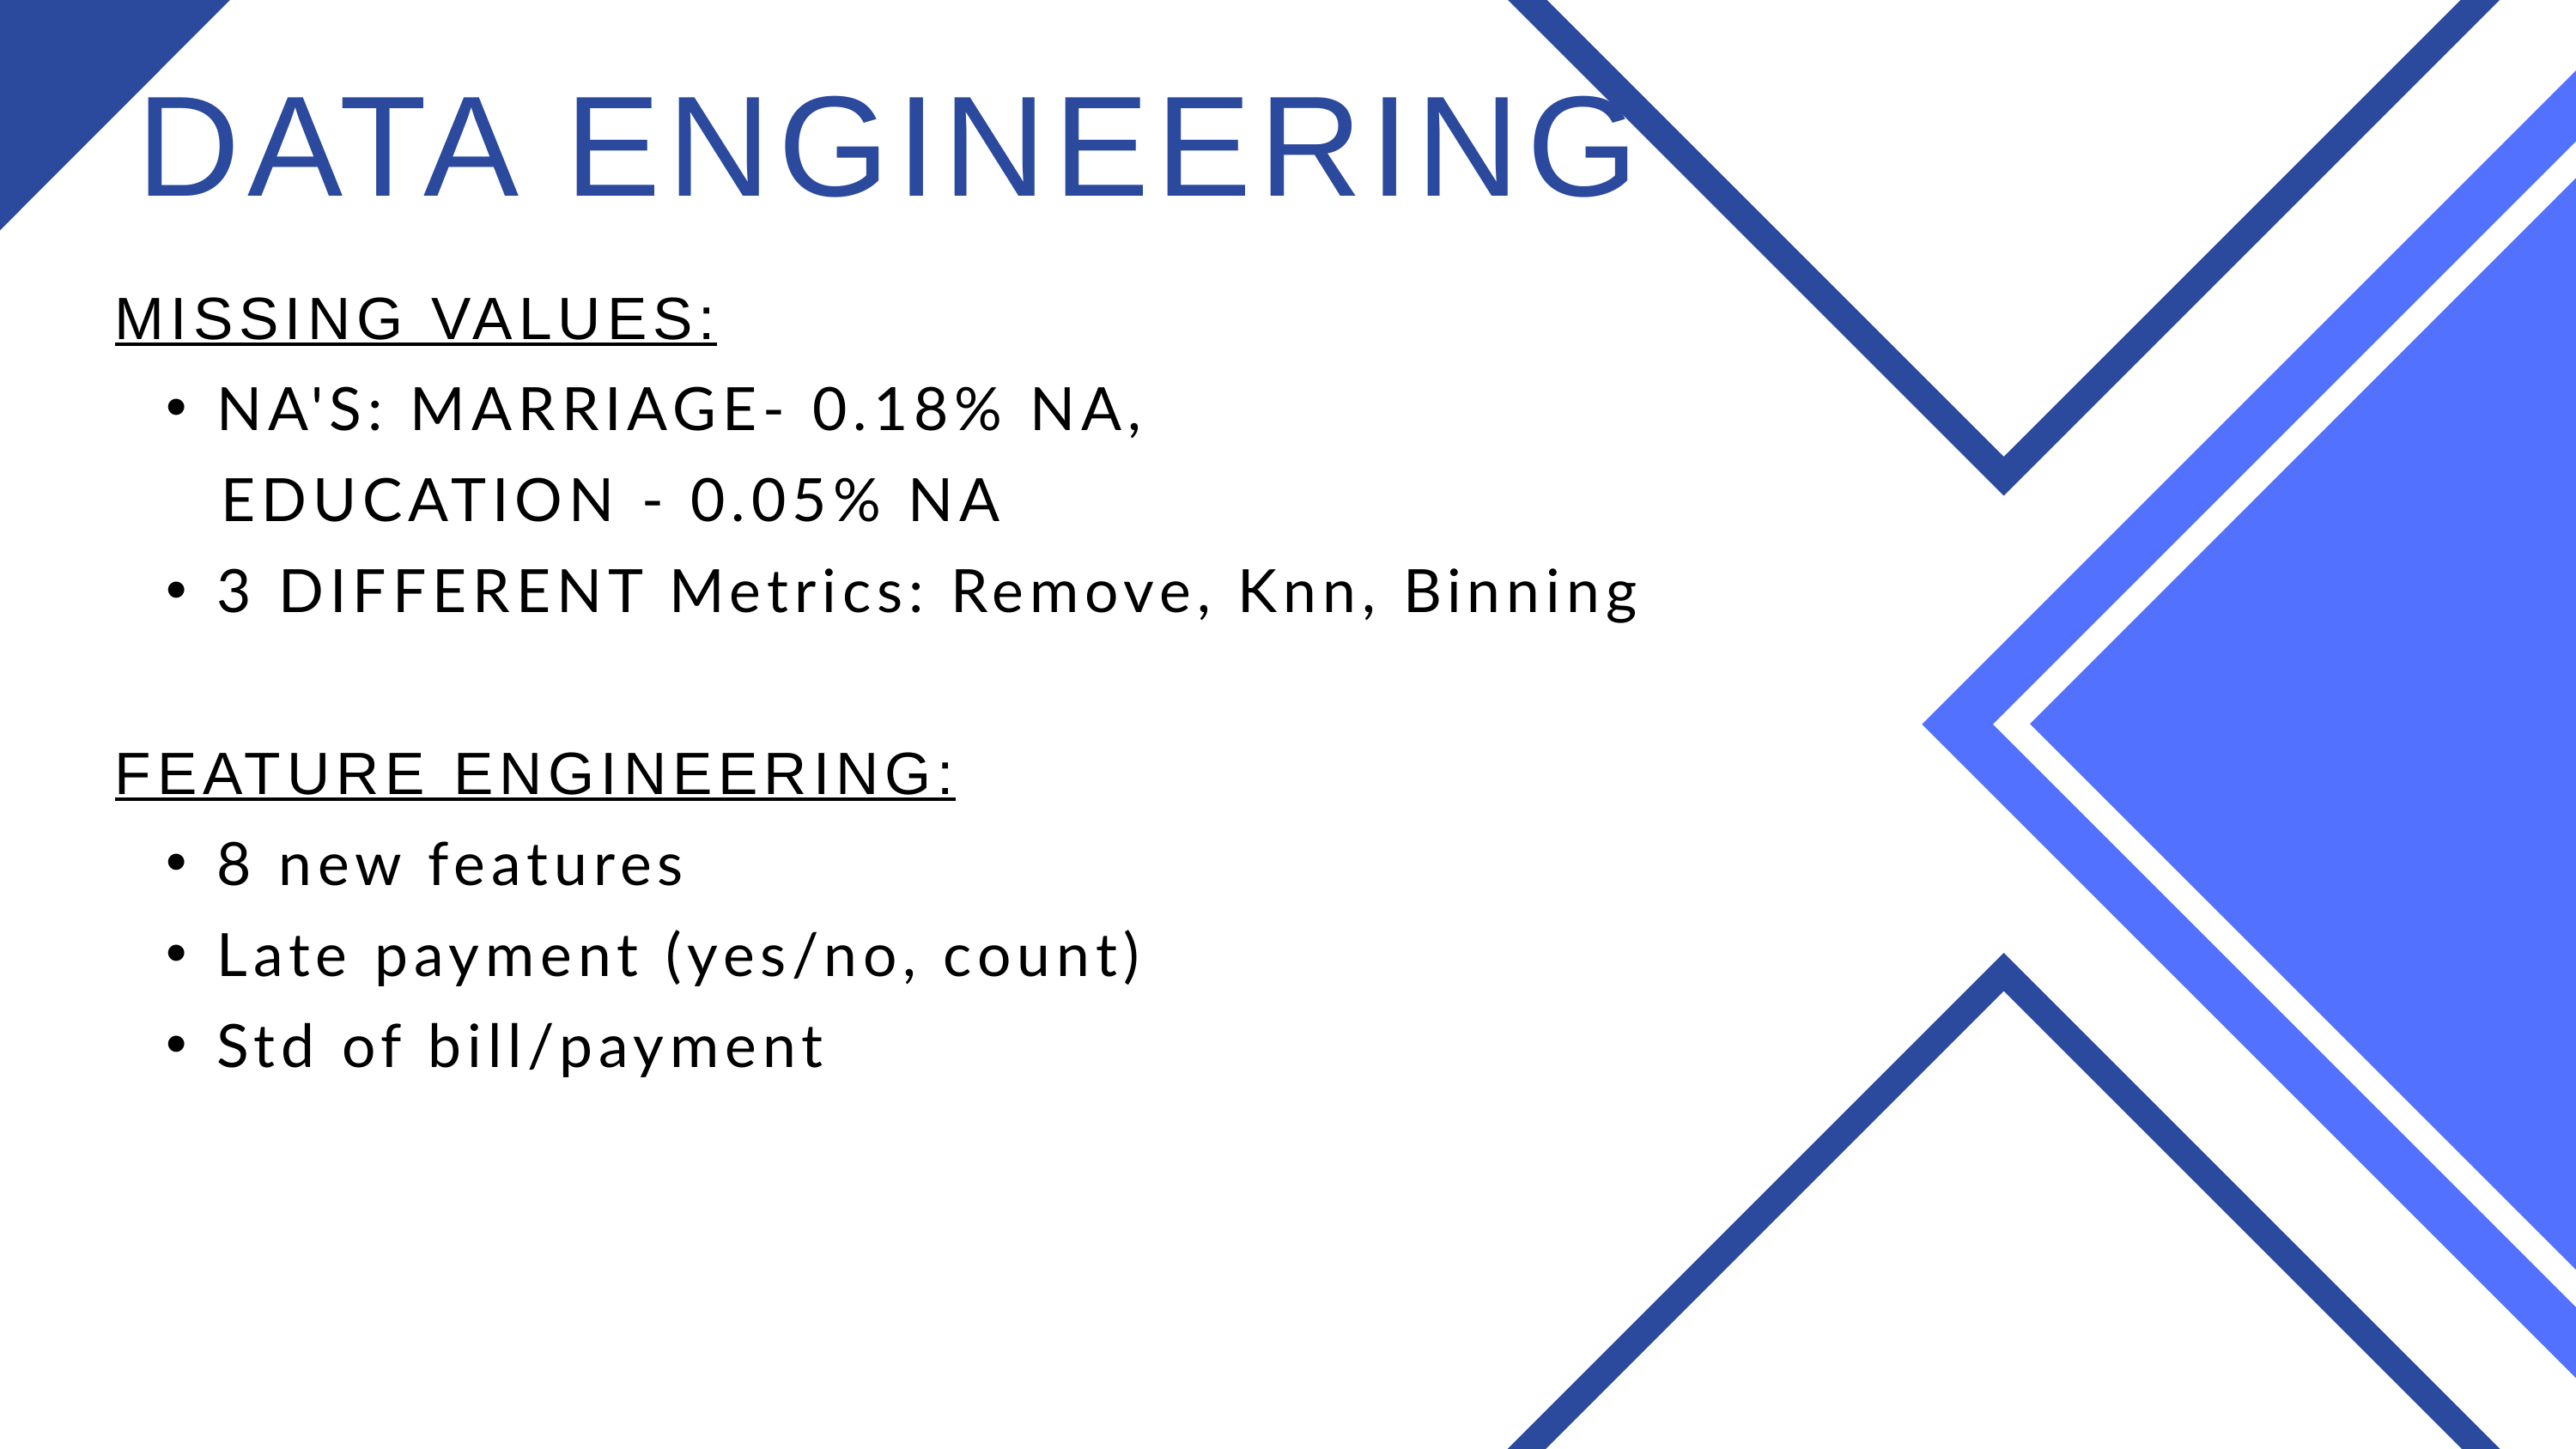

DATA ENGINEERING
MISSING VALUES:
NA'S: MARRIAGE- 0.18% NA,
     EDUCATION - 0.05% NA
3 DIFFERENT Metrics: Remove, Knn, Binning

FEATURE ENGINEERING:
8 new features
Late payment (yes/no, count)
Std of bill/payment